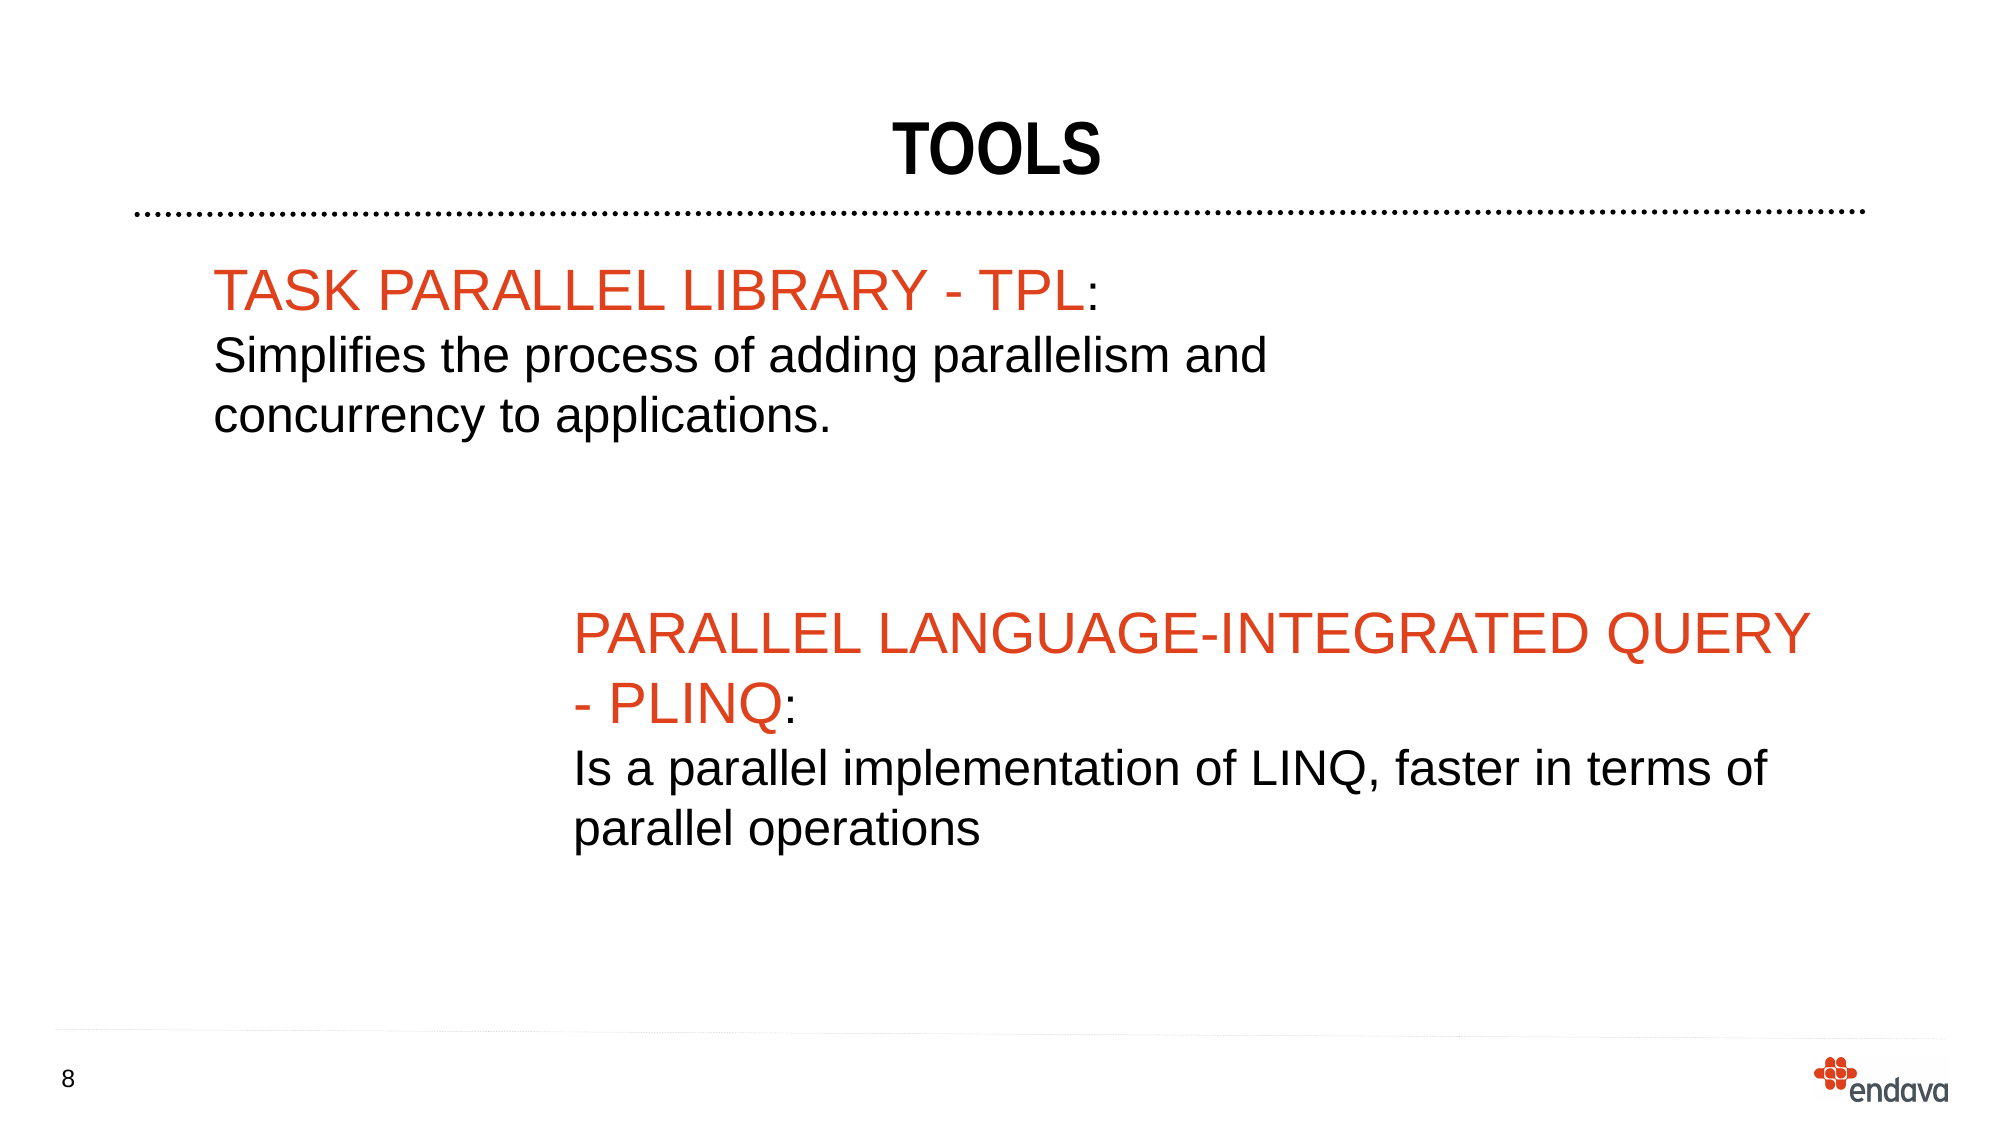

# tools
Task Parallel Library - TPL:
Simplifies the process of adding parallelism and concurrency to applications.

Parallel Language-Integrated Query - PLINQ:
Is a parallel implementation of LINQ, faster in terms of parallel operations